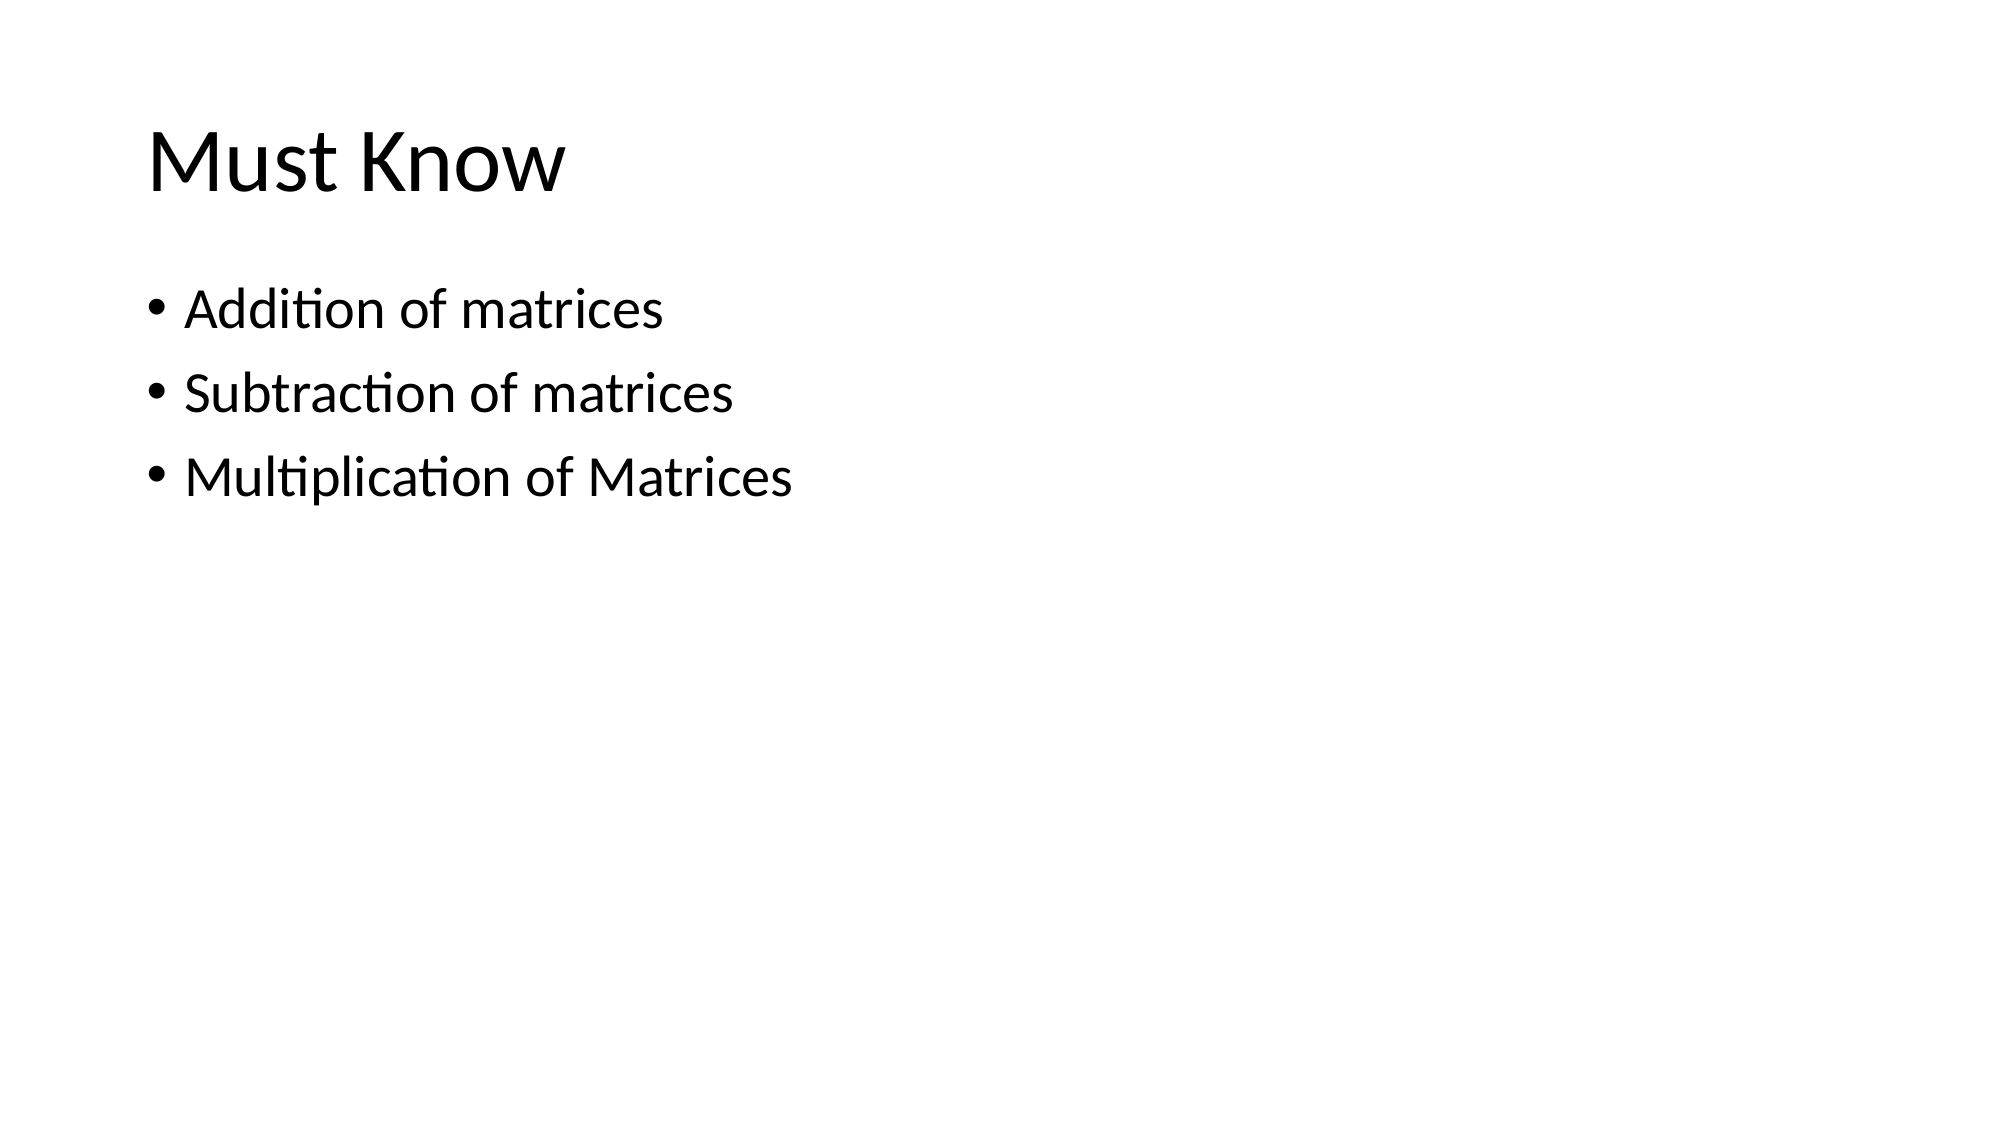

# Must Know
Addition of matrices
Subtraction of matrices
Multiplication of Matrices